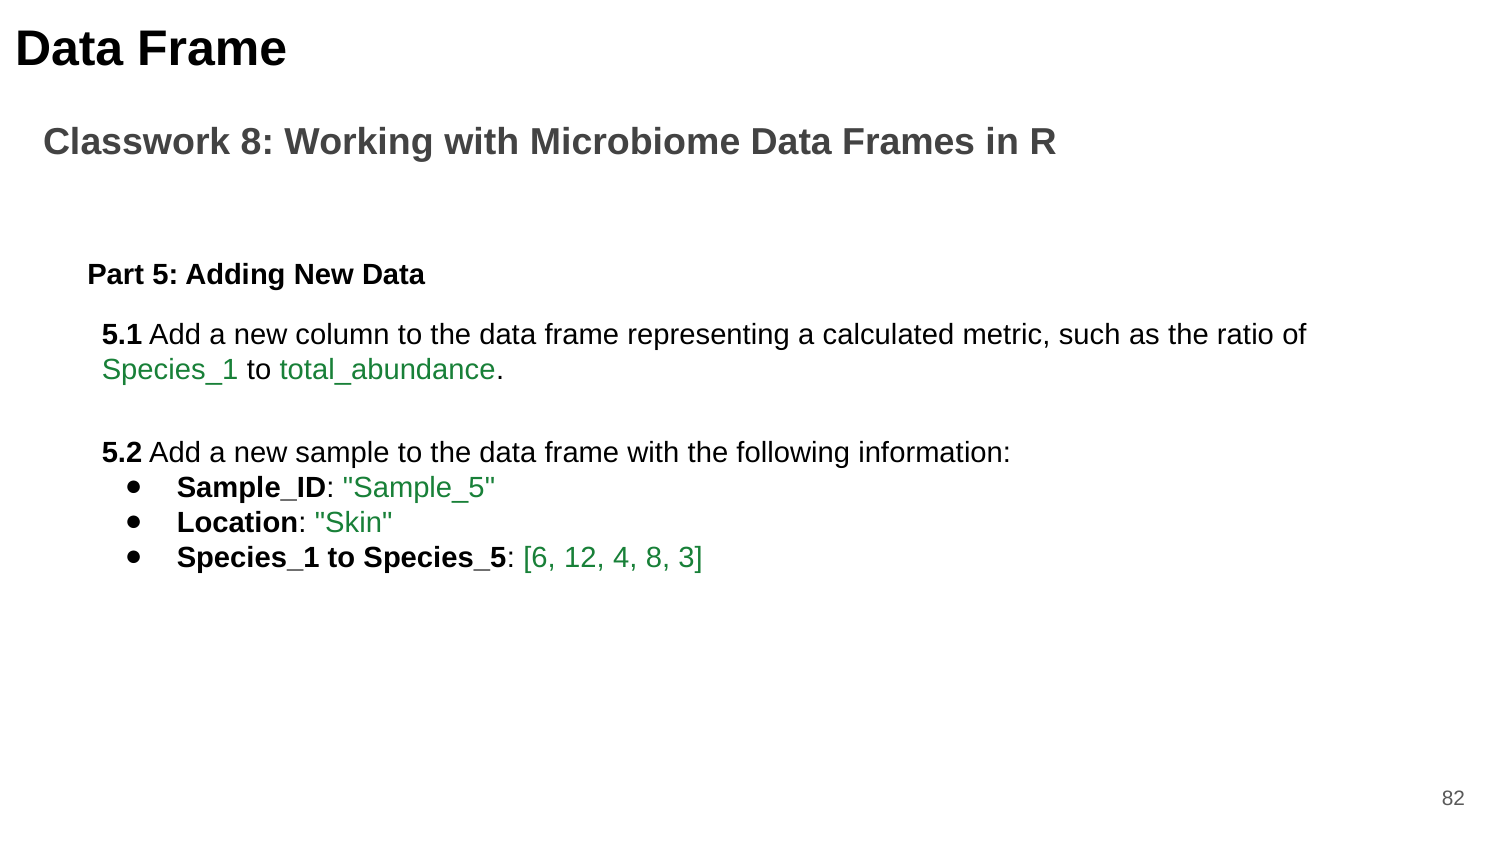

Data Frame
Classwork 8: Working with Microbiome Data Frames in R
Part 5: Adding New Data
5.1 Add a new column to the data frame representing a calculated metric, such as the ratio of Species_1 to total_abundance.
5.2 Add a new sample to the data frame with the following information:
Sample_ID: "Sample_5"
Location: "Skin"
Species_1 to Species_5: [6, 12, 4, 8, 3]
82